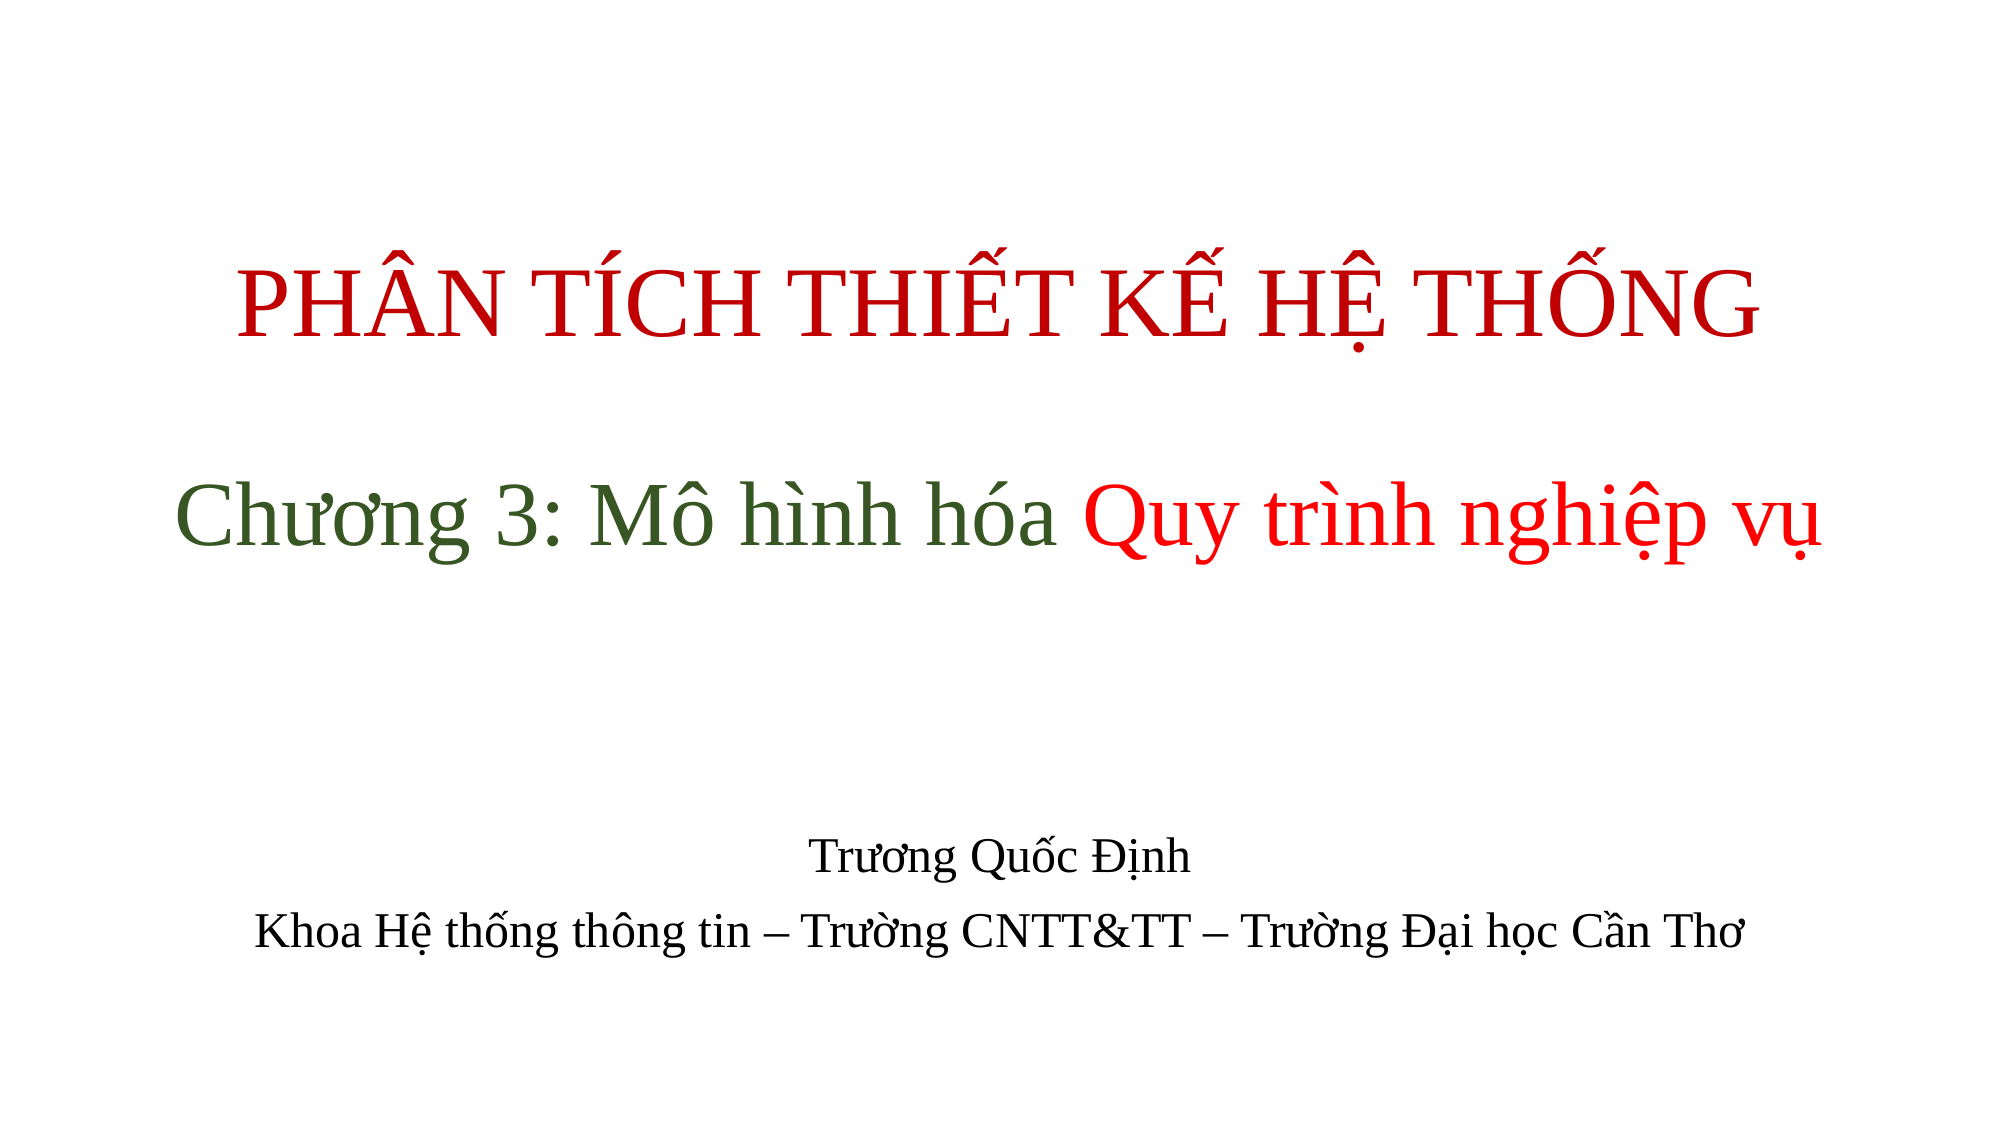

# PHÂN TÍCH THIẾT KẾ HỆ THỐNG Chương 3: Mô hình hóa Quy trình nghiệp vụ
Trương Quốc Định
Khoa Hệ thống thông tin – Trường CNTT&TT – Trường Đại học Cần Thơ